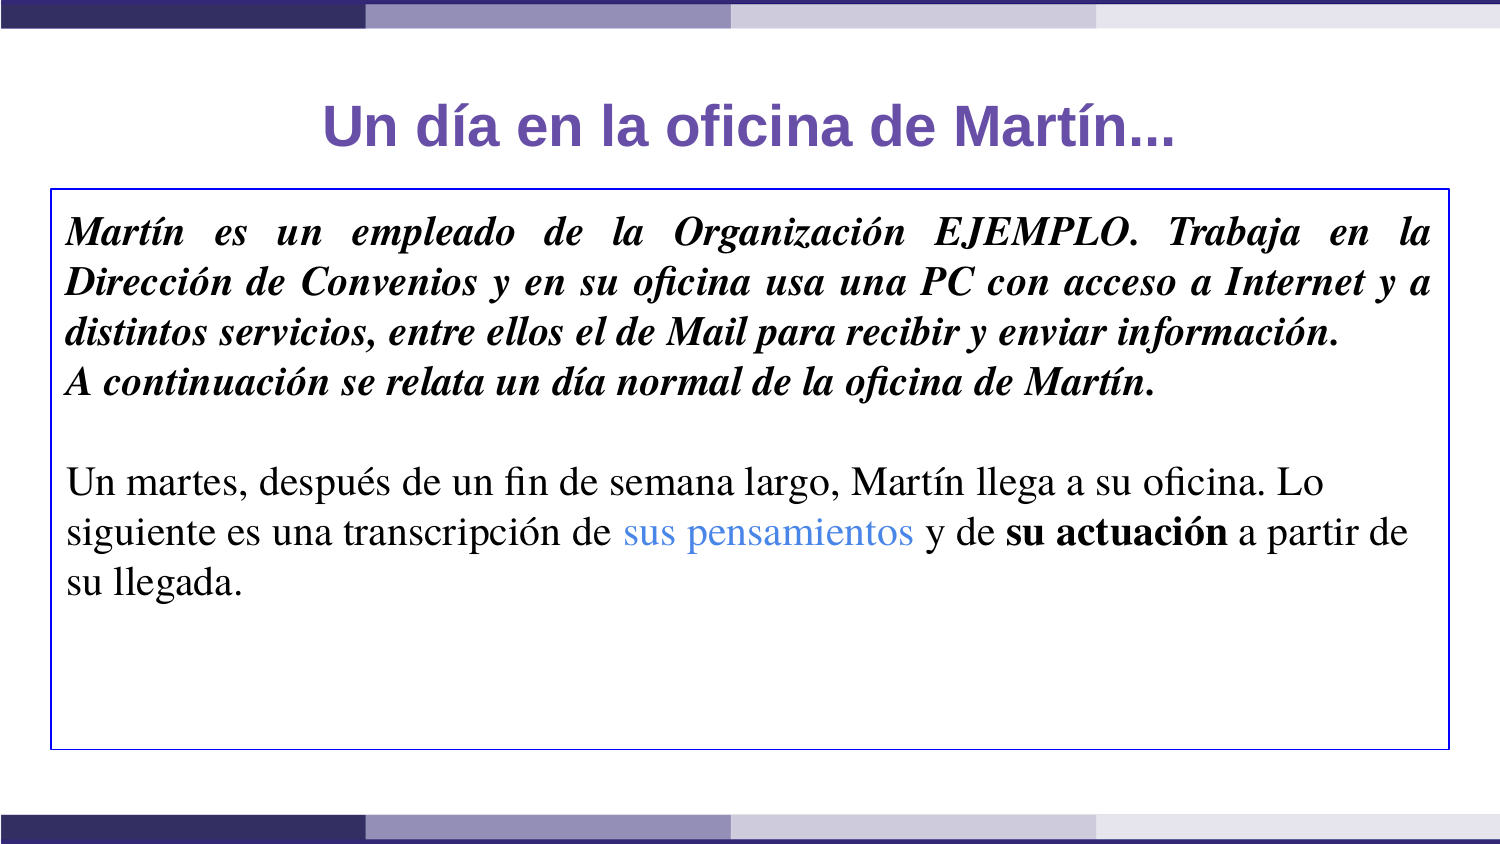

# Un día en la oficina de Martín...
Martín es un empleado de la Organización EJEMPLO. Trabaja en la Dirección de Convenios y en su oficina usa una PC con acceso a Internet y a distintos servicios, entre ellos el de Mail para recibir y enviar información.
A continuación se relata un día normal de la oficina de Martín.

Un martes, después de un fin de semana largo, Martín llega a su oficina. Lo siguiente es una transcripción de sus pensamientos y de su actuación a partir de su llegada.